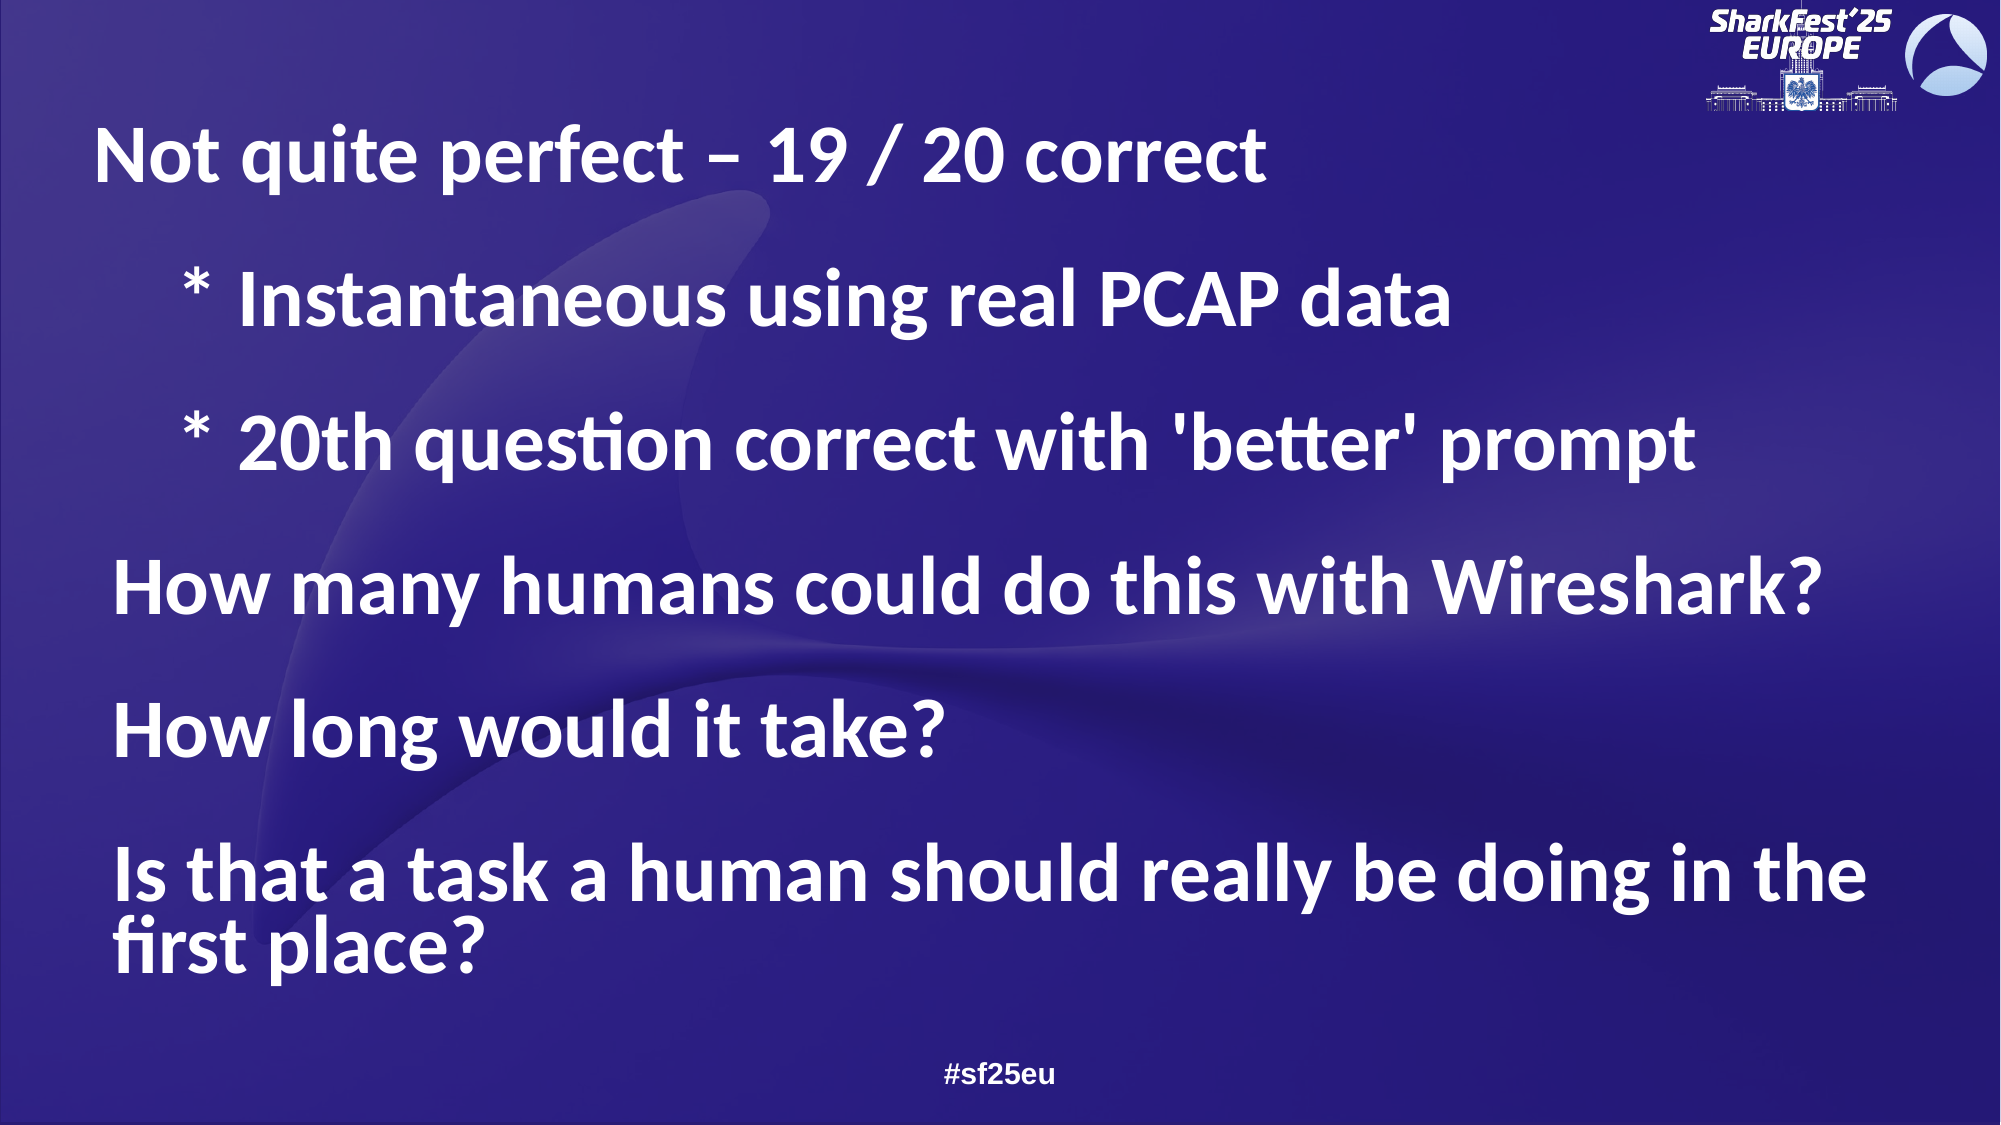

Not quite perfect – 19 / 20 correct

 * Instantaneous using real PCAP data
 * 20th question correct with 'better' prompt
How many humans could do this with Wireshark?
How long would it take?
Is that a task a human should really be doing in the first place?